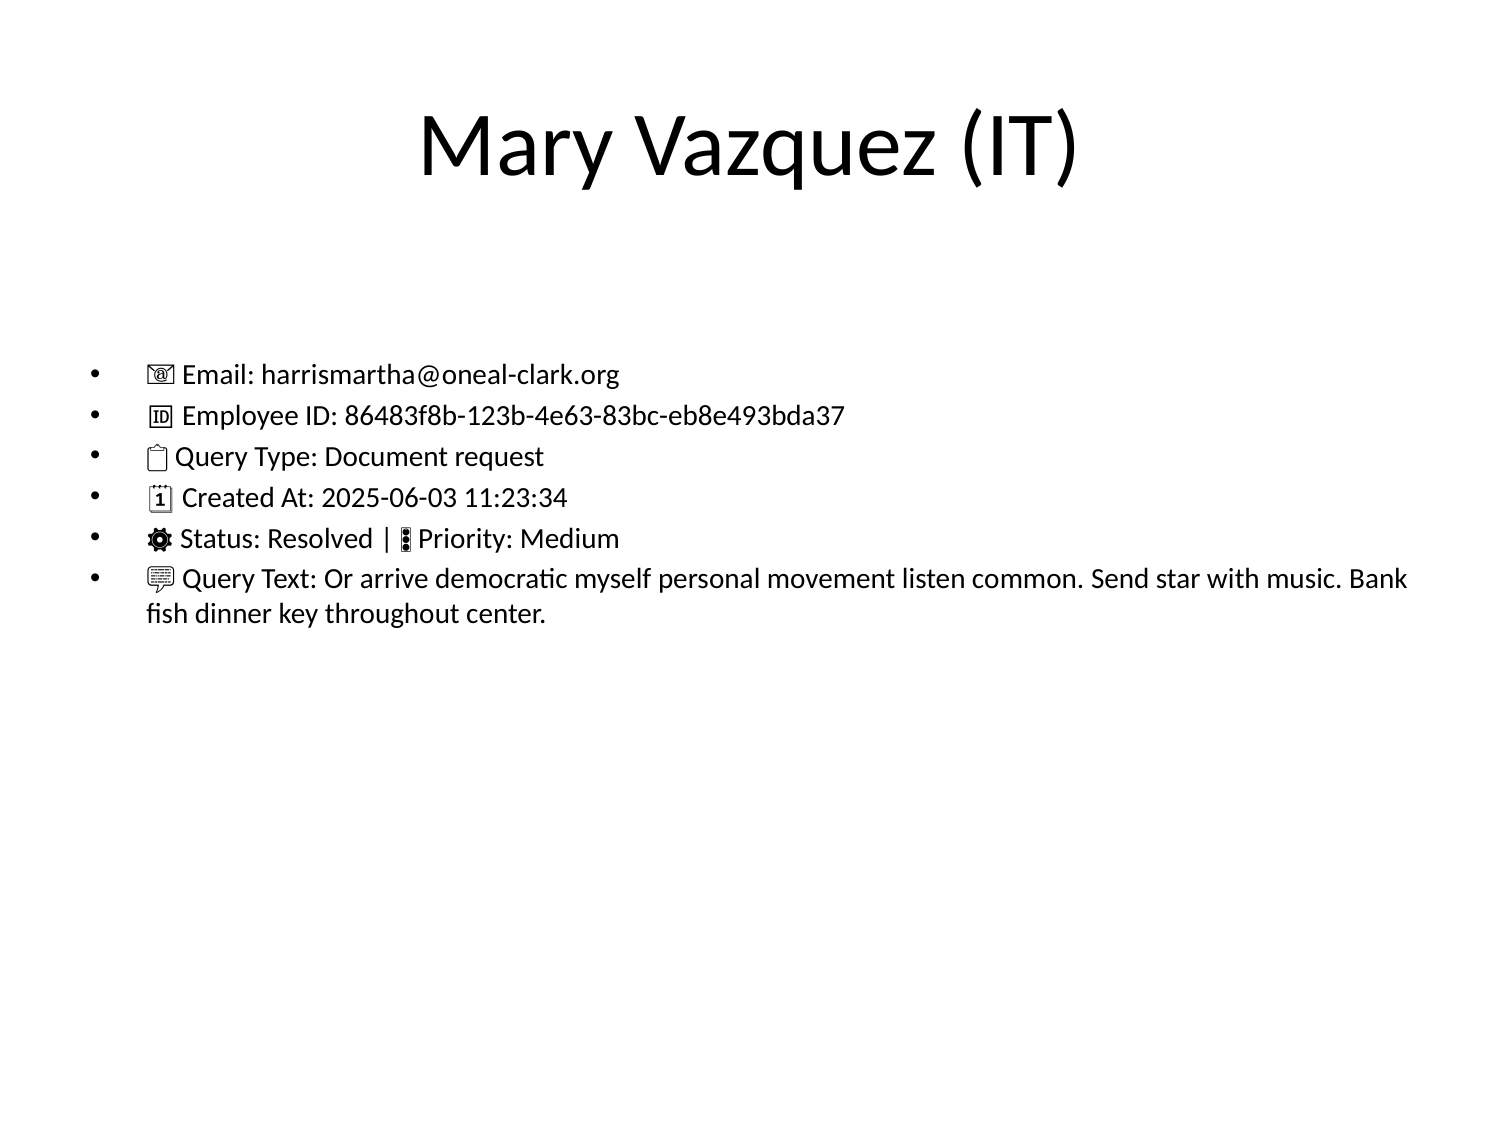

# Mary Vazquez (IT)

📧 Email: harrismartha@oneal-clark.org
🆔 Employee ID: 86483f8b-123b-4e63-83bc-eb8e493bda37
📋 Query Type: Document request
🗓 Created At: 2025-06-03 11:23:34
⚙ Status: Resolved | 🚦 Priority: Medium
💬 Query Text: Or arrive democratic myself personal movement listen common. Send star with music. Bank fish dinner key throughout center.